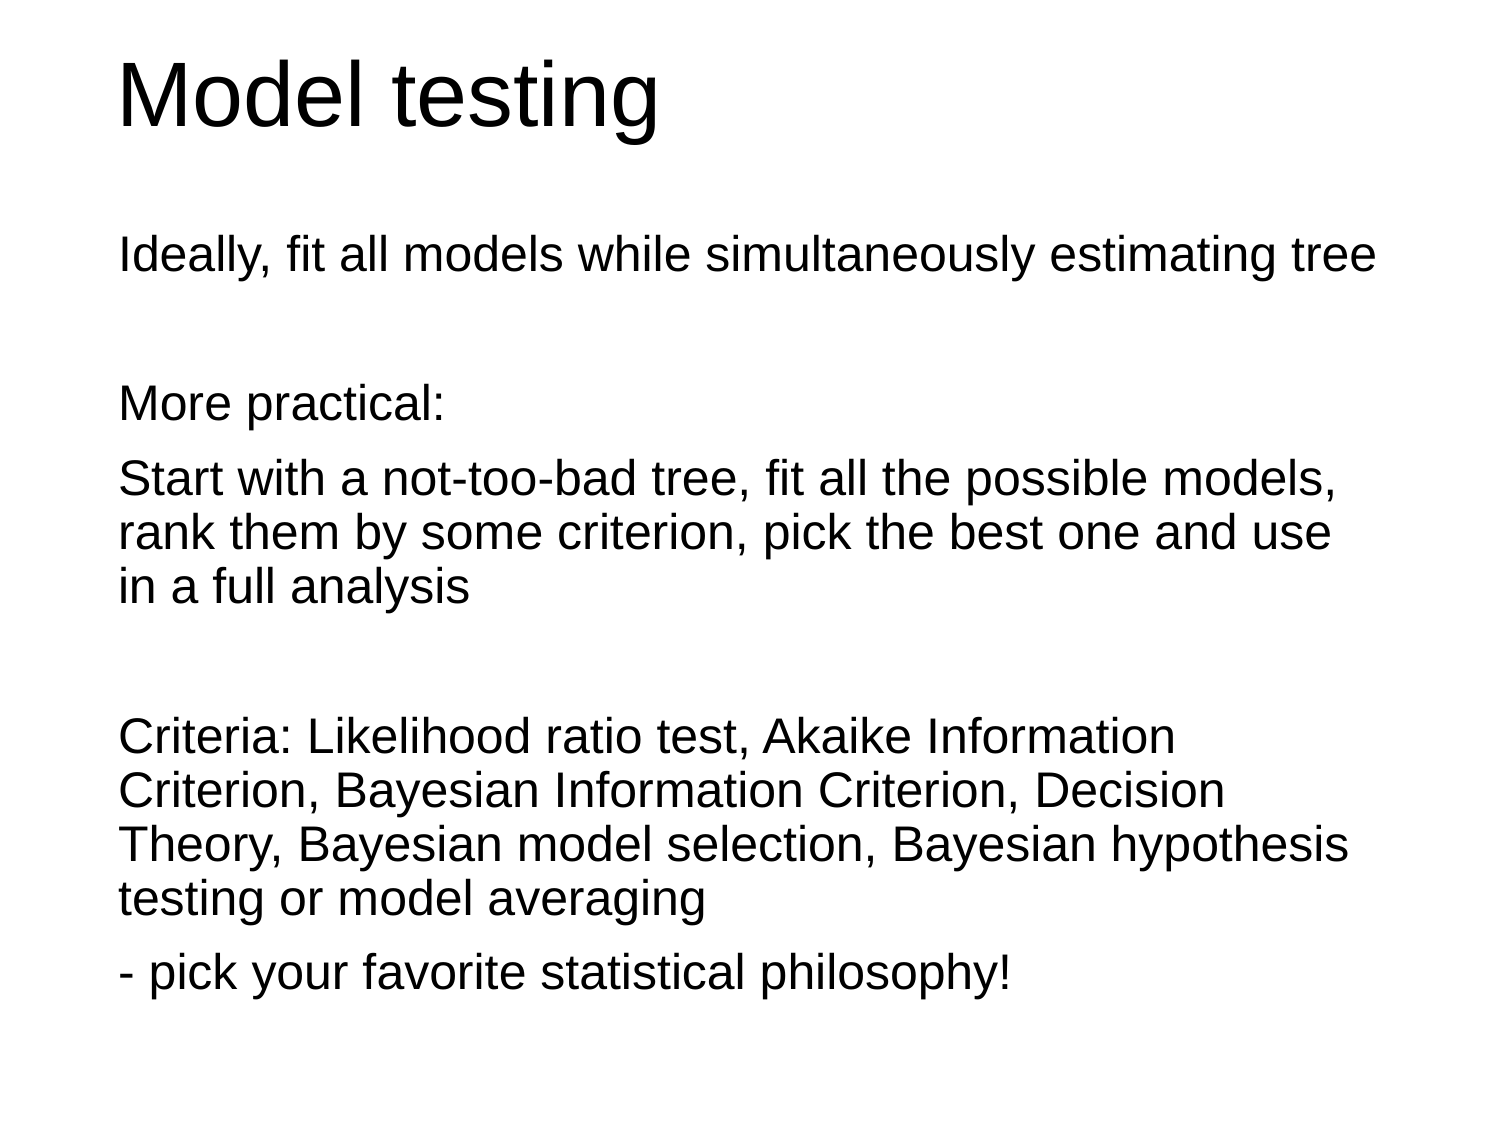

# Model testing
Ideally, fit all models while simultaneously estimating tree

More practical:
Start with a not-too-bad tree, fit all the possible models, rank them by some criterion, pick the best one and use in a full analysis

Criteria: Likelihood ratio test, Akaike Information Criterion, Bayesian Information Criterion, Decision Theory, Bayesian model selection, Bayesian hypothesis testing or model averaging
- pick your favorite statistical philosophy!